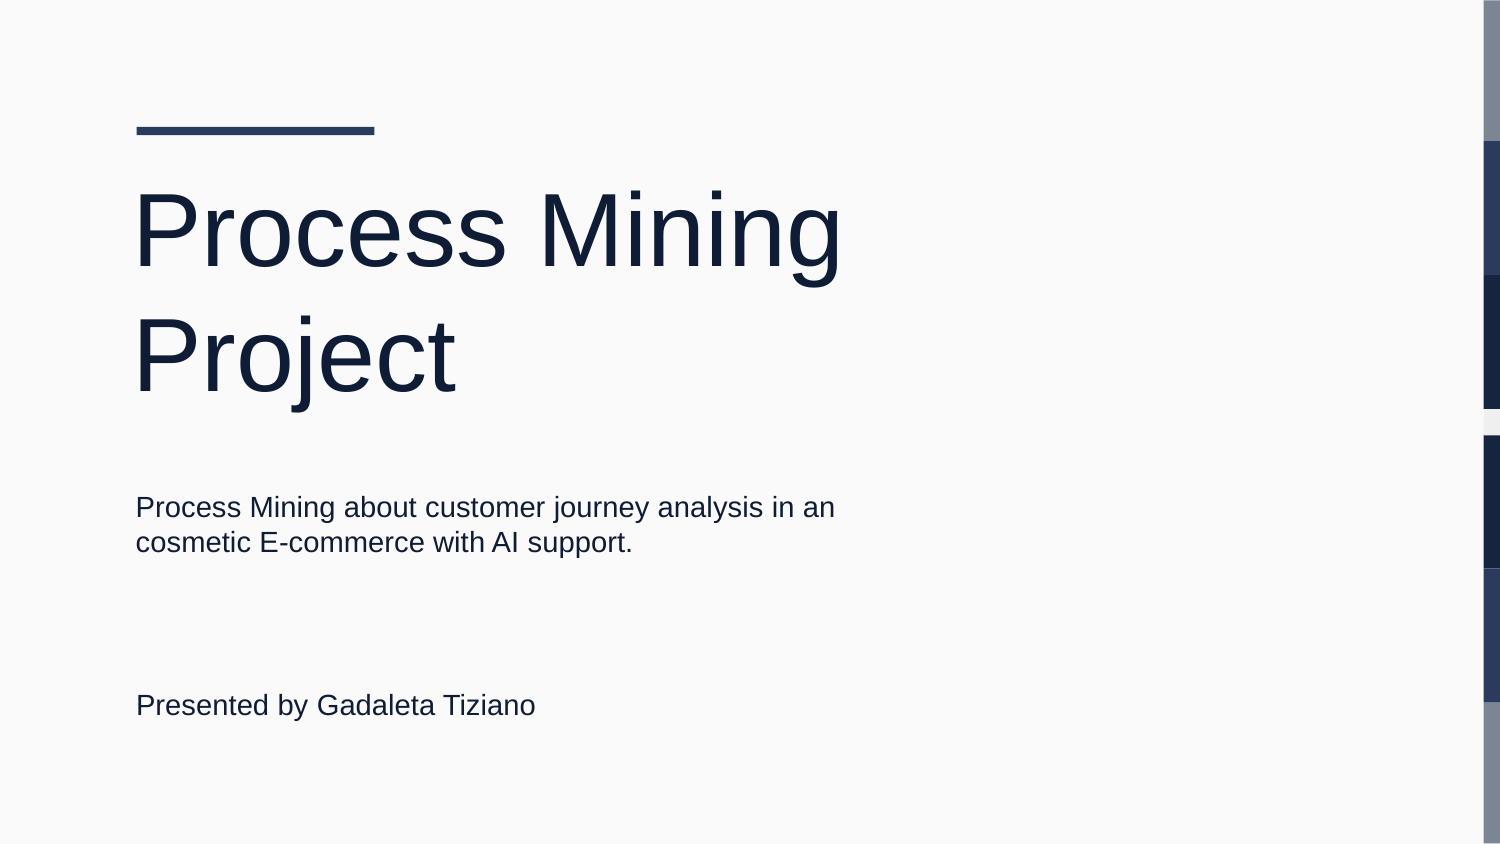

# Process Mining Project
Process Mining about customer journey analysis in an
cosmetic E-commerce with AI support.
Presented by Gadaleta Tiziano